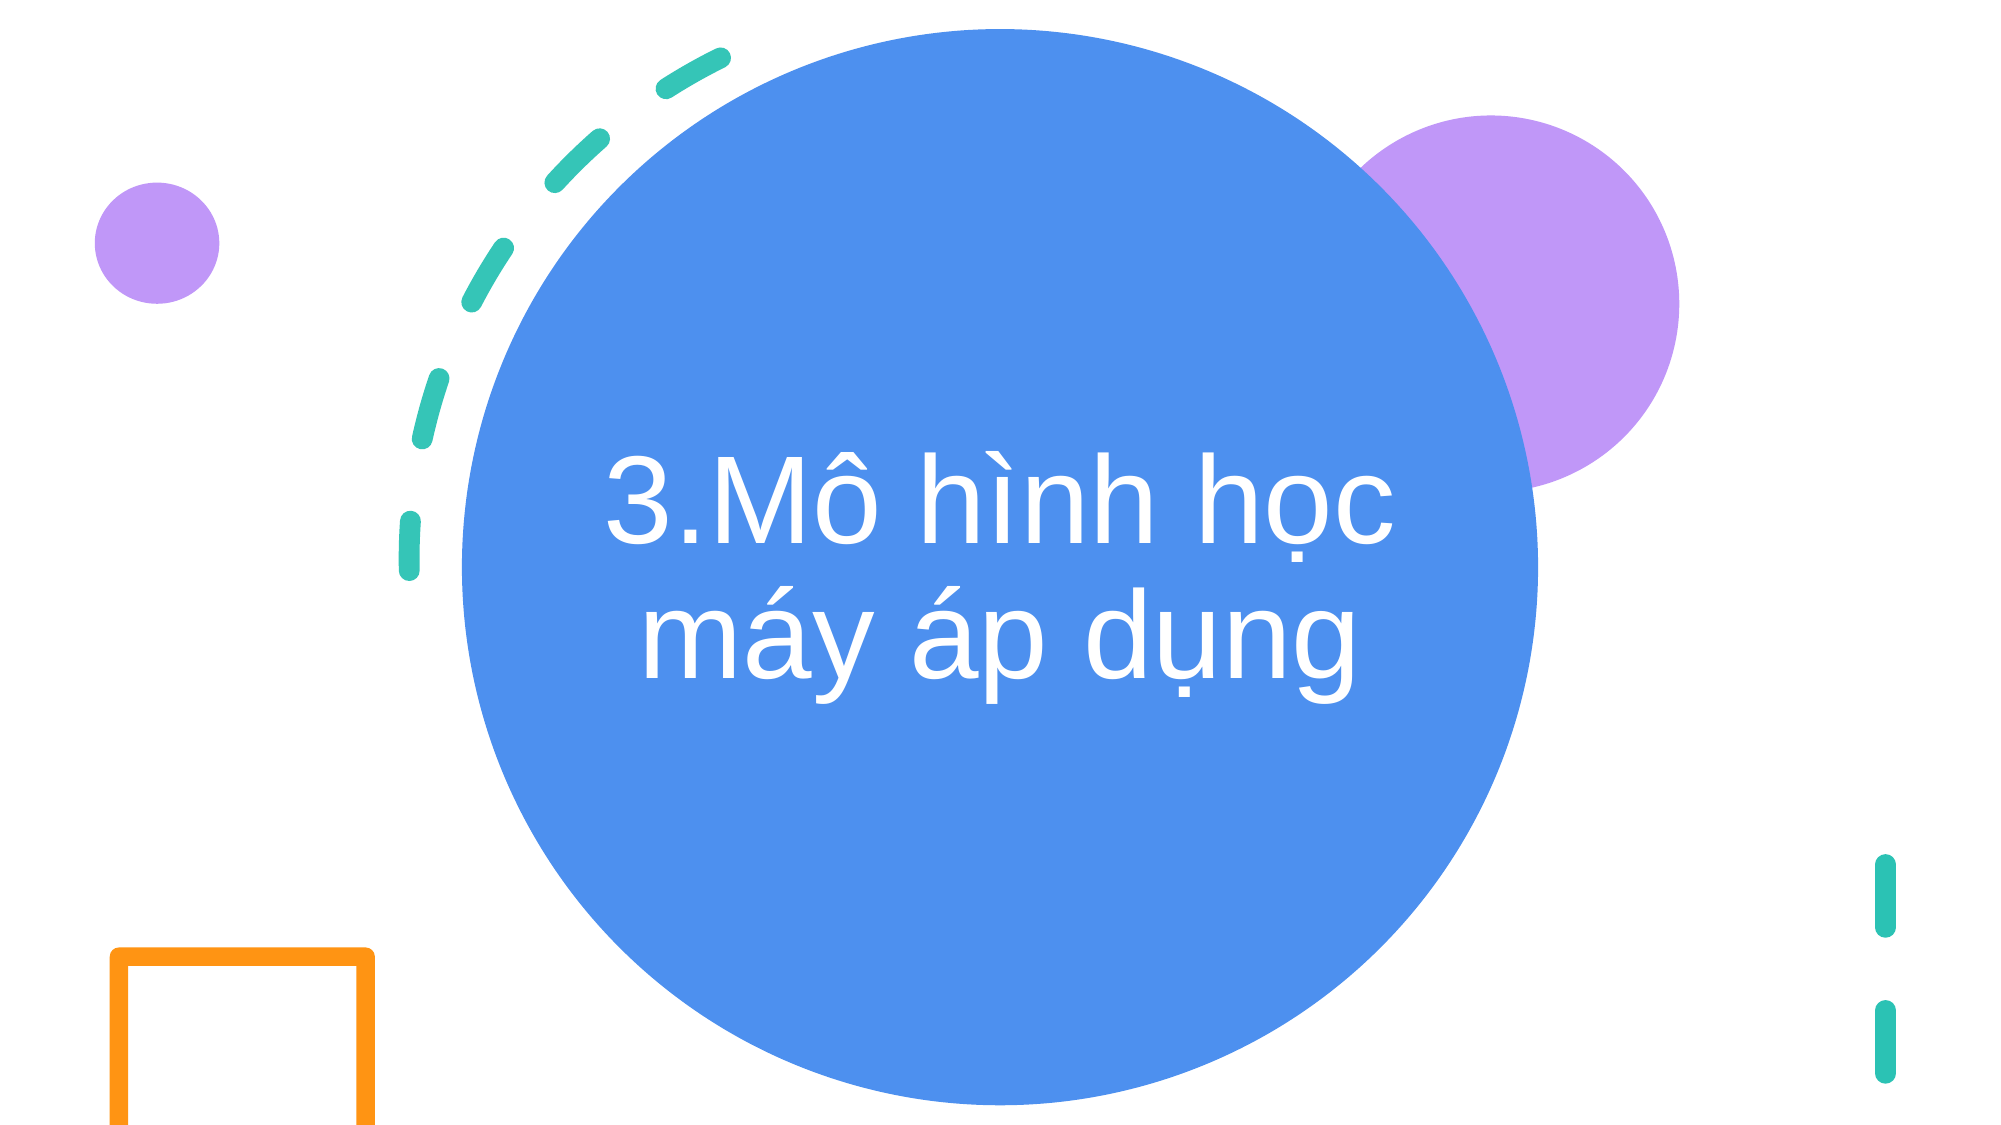

# 3.Mô hình học máy áp dụng